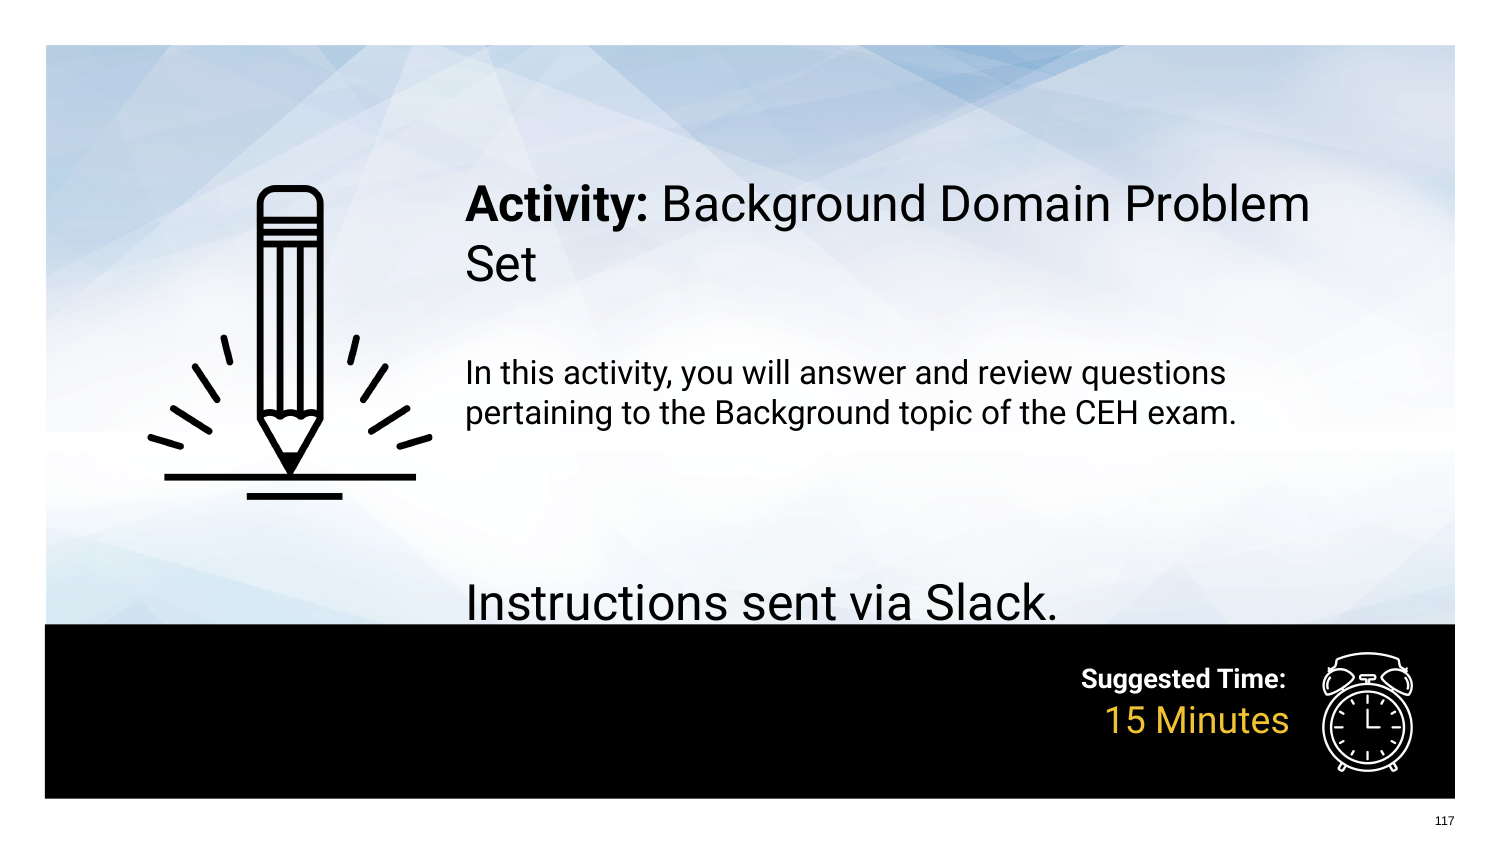

Activity: Background Domain Problem Set

In this activity, you will answer and review questions pertaining to the Background topic of the CEH exam.

Instructions sent via Slack.
# 15 Minutes

117